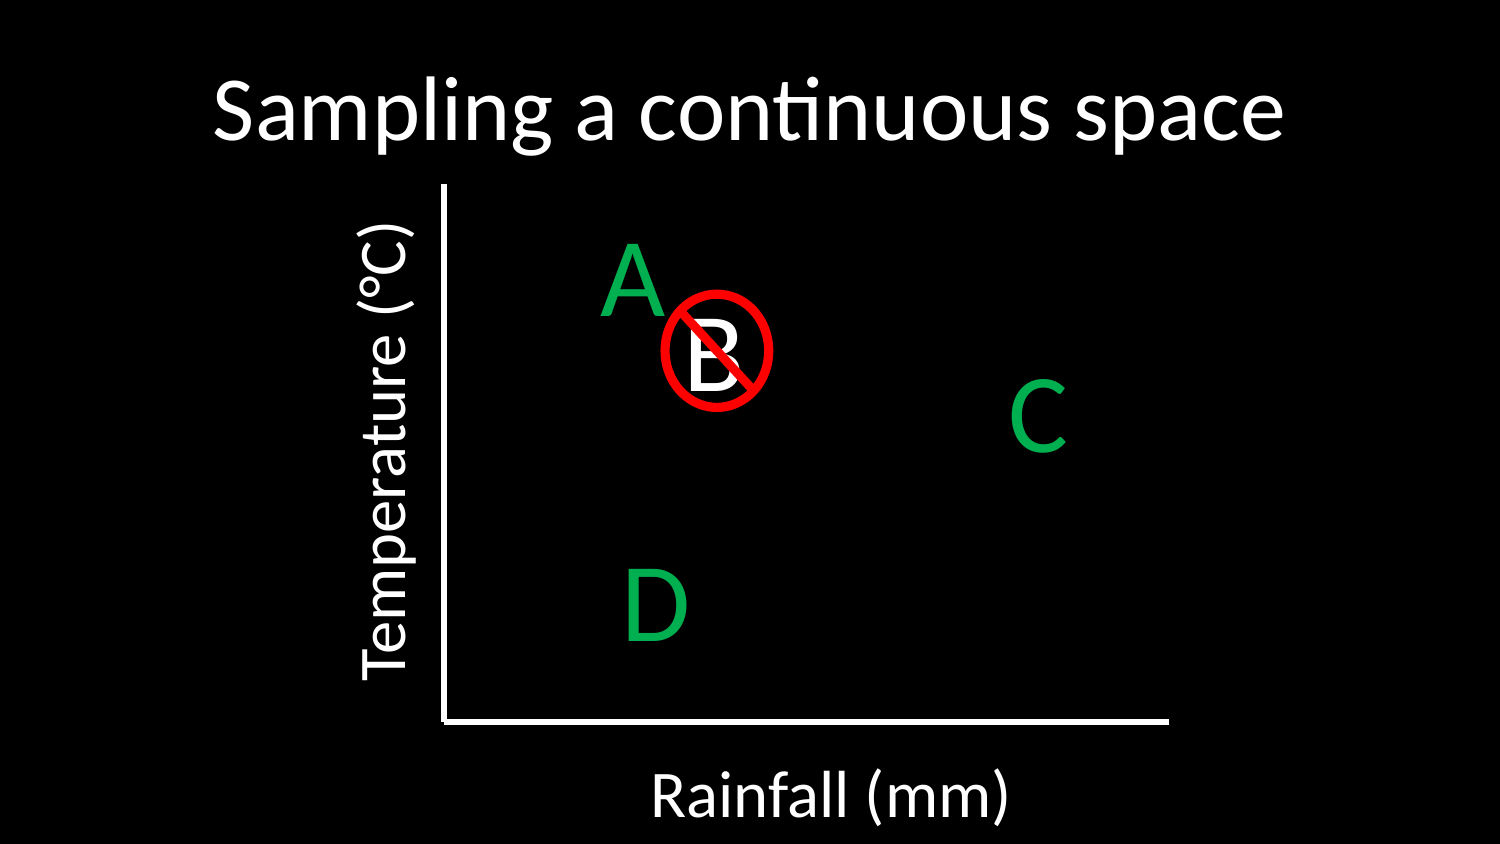

# Sampling a continuous space
A
B

C
Temperature (°C)
D
Rainfall (mm)